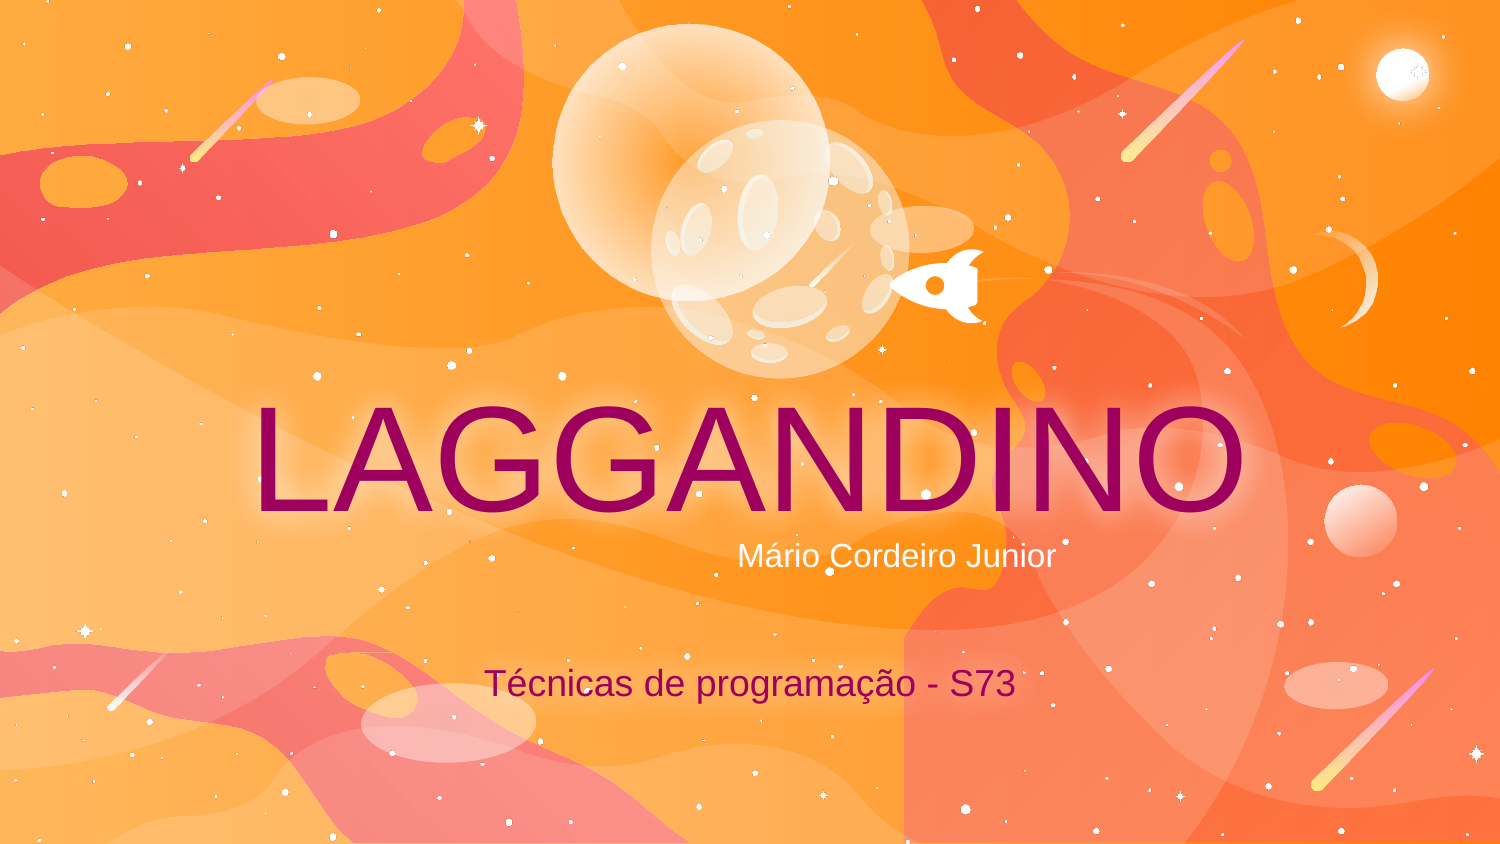

# LAGGANDINO
Mário Cordeiro Junior
Técnicas de programação - S73